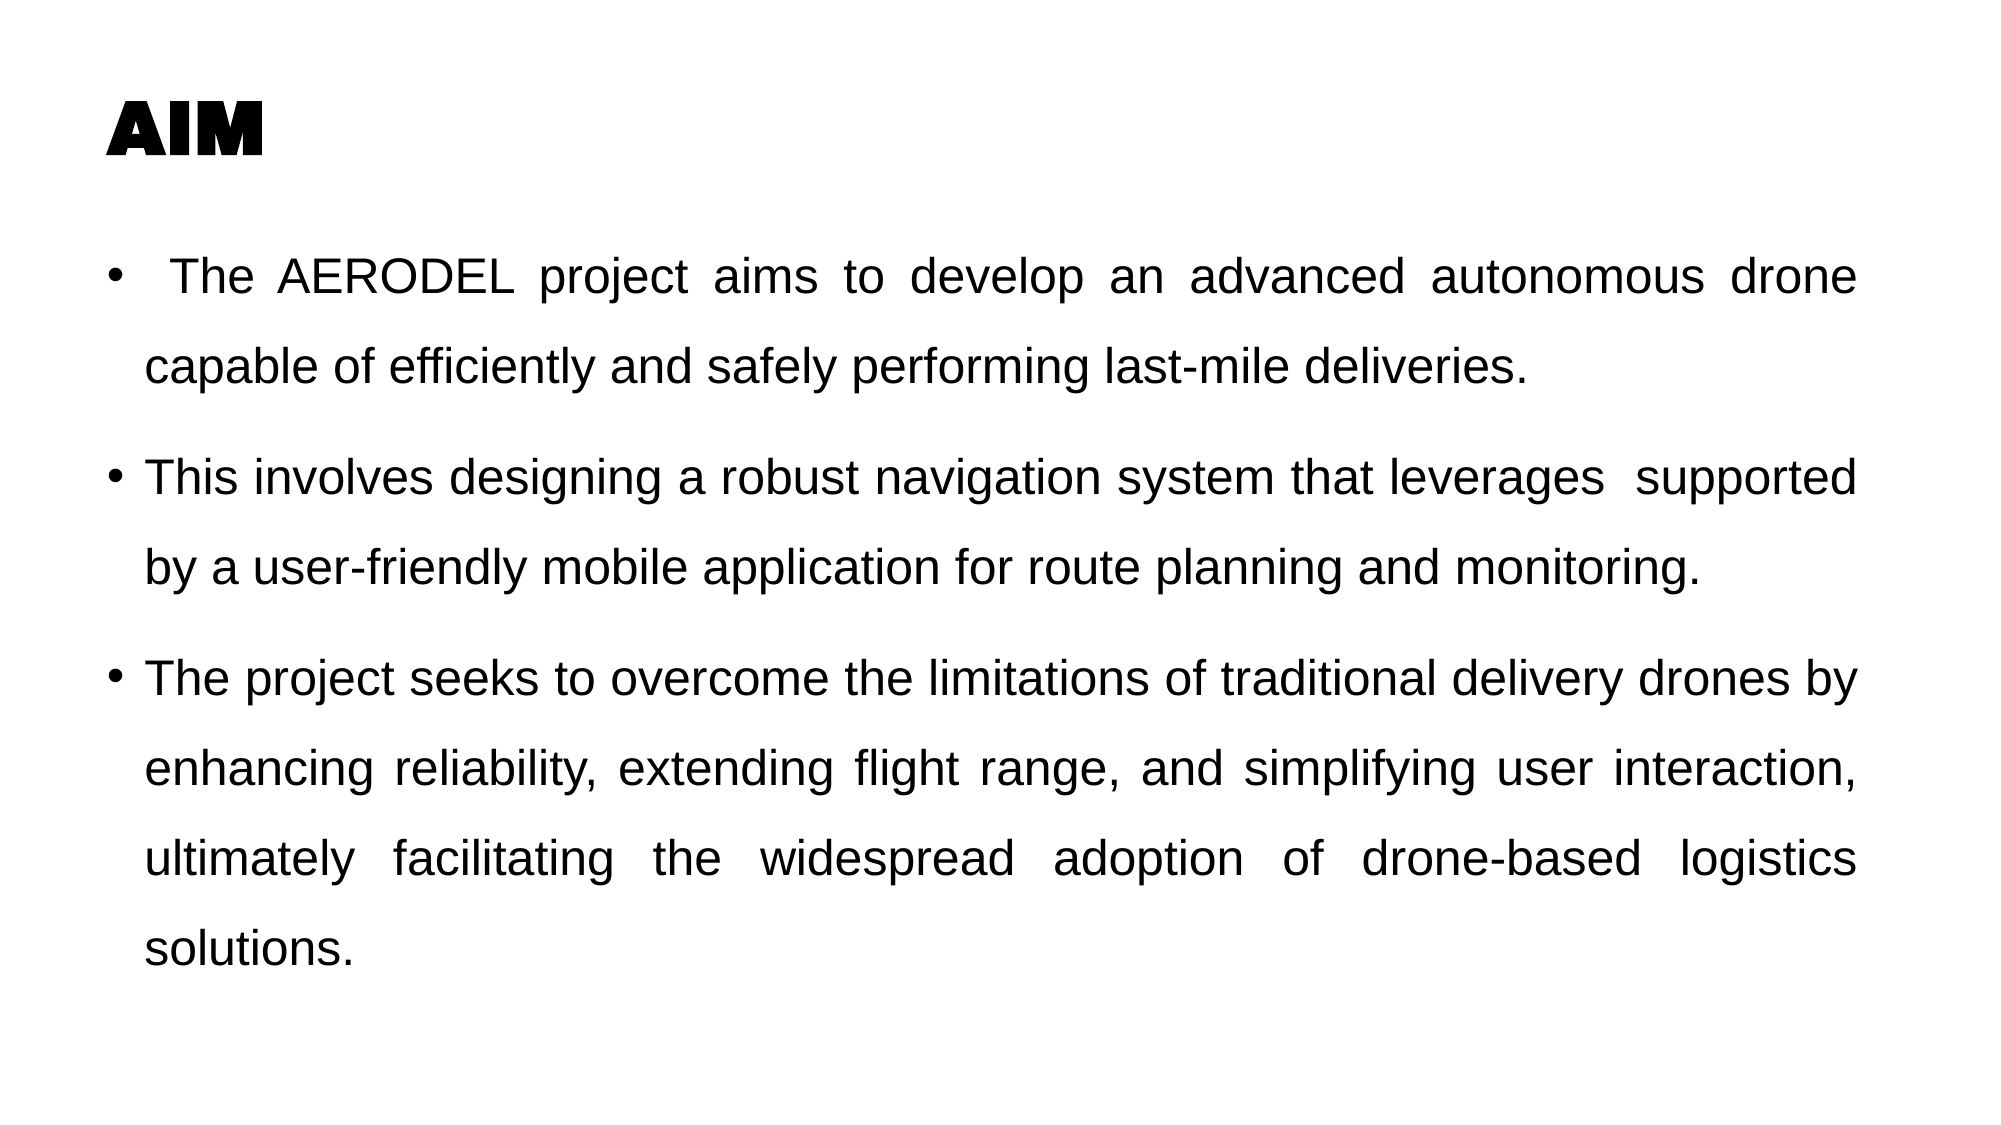

# AIM
 The AERODEL project aims to develop an advanced autonomous drone capable of efficiently and safely performing last-mile deliveries.
This involves designing a robust navigation system that leverages  supported by a user-friendly mobile application for route planning and monitoring.
The project seeks to overcome the limitations of traditional delivery drones by enhancing reliability, extending flight range, and simplifying user interaction, ultimately facilitating the widespread adoption of drone-based logistics solutions.